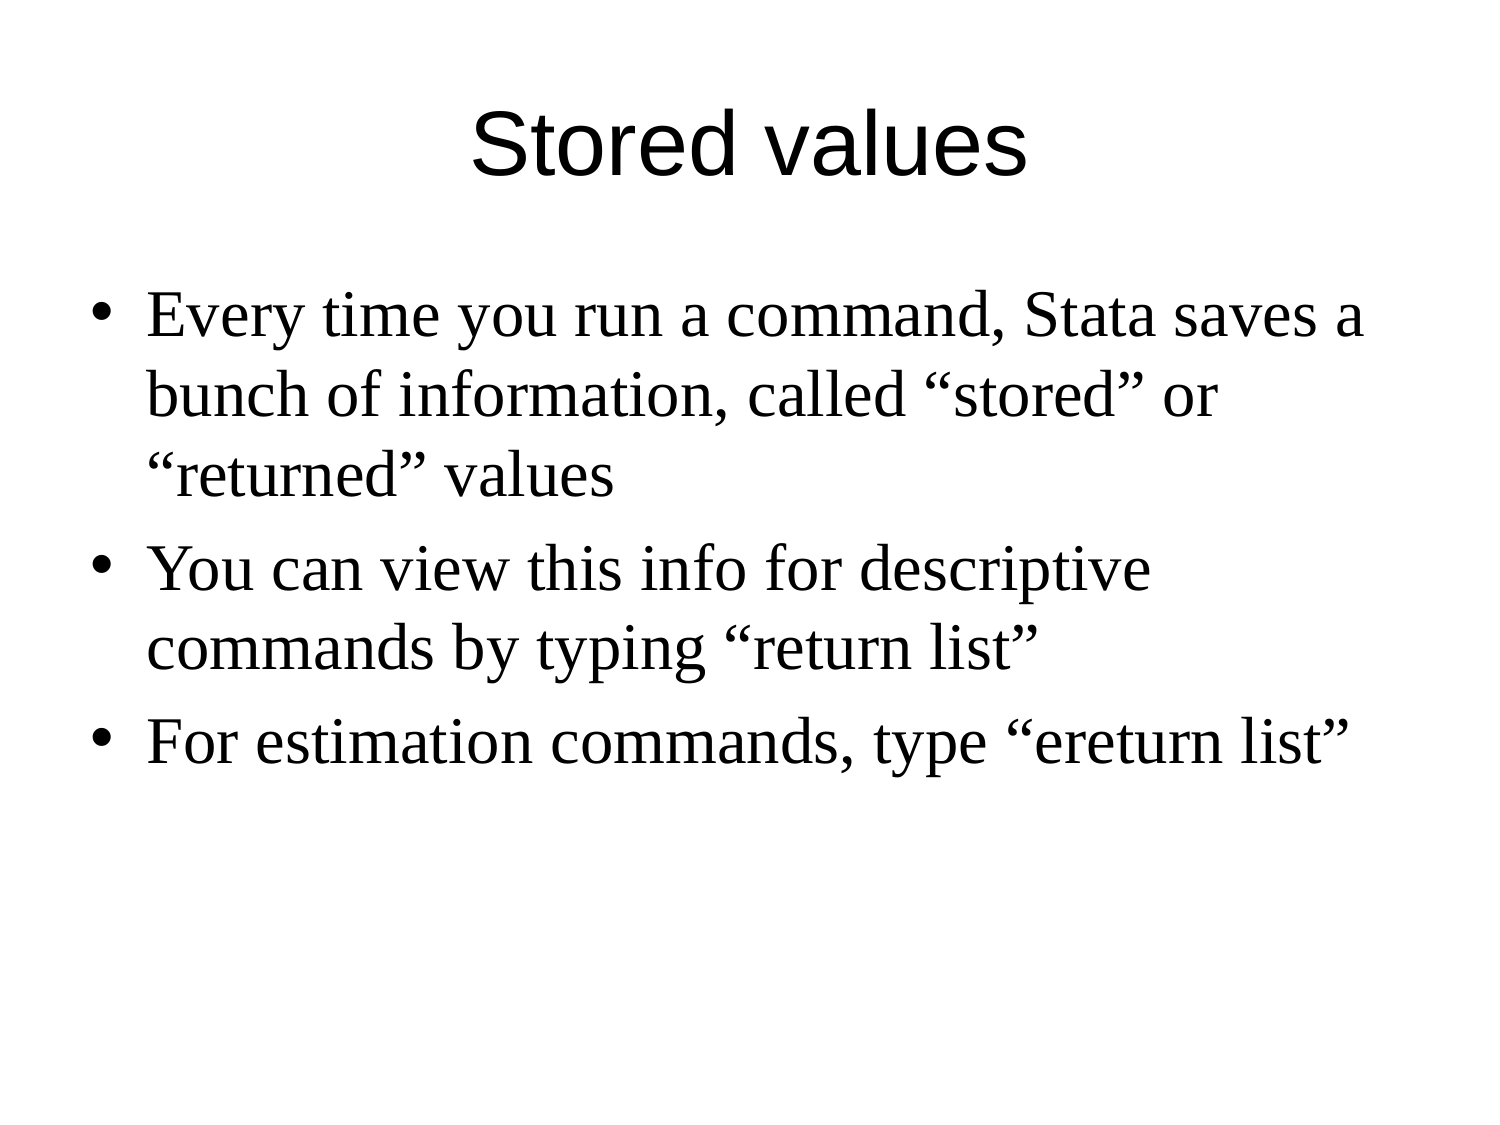

# Stored values
Every time you run a command, Stata saves a bunch of information, called “stored” or “returned” values
You can view this info for descriptive commands by typing “return list”
For estimation commands, type “ereturn list”